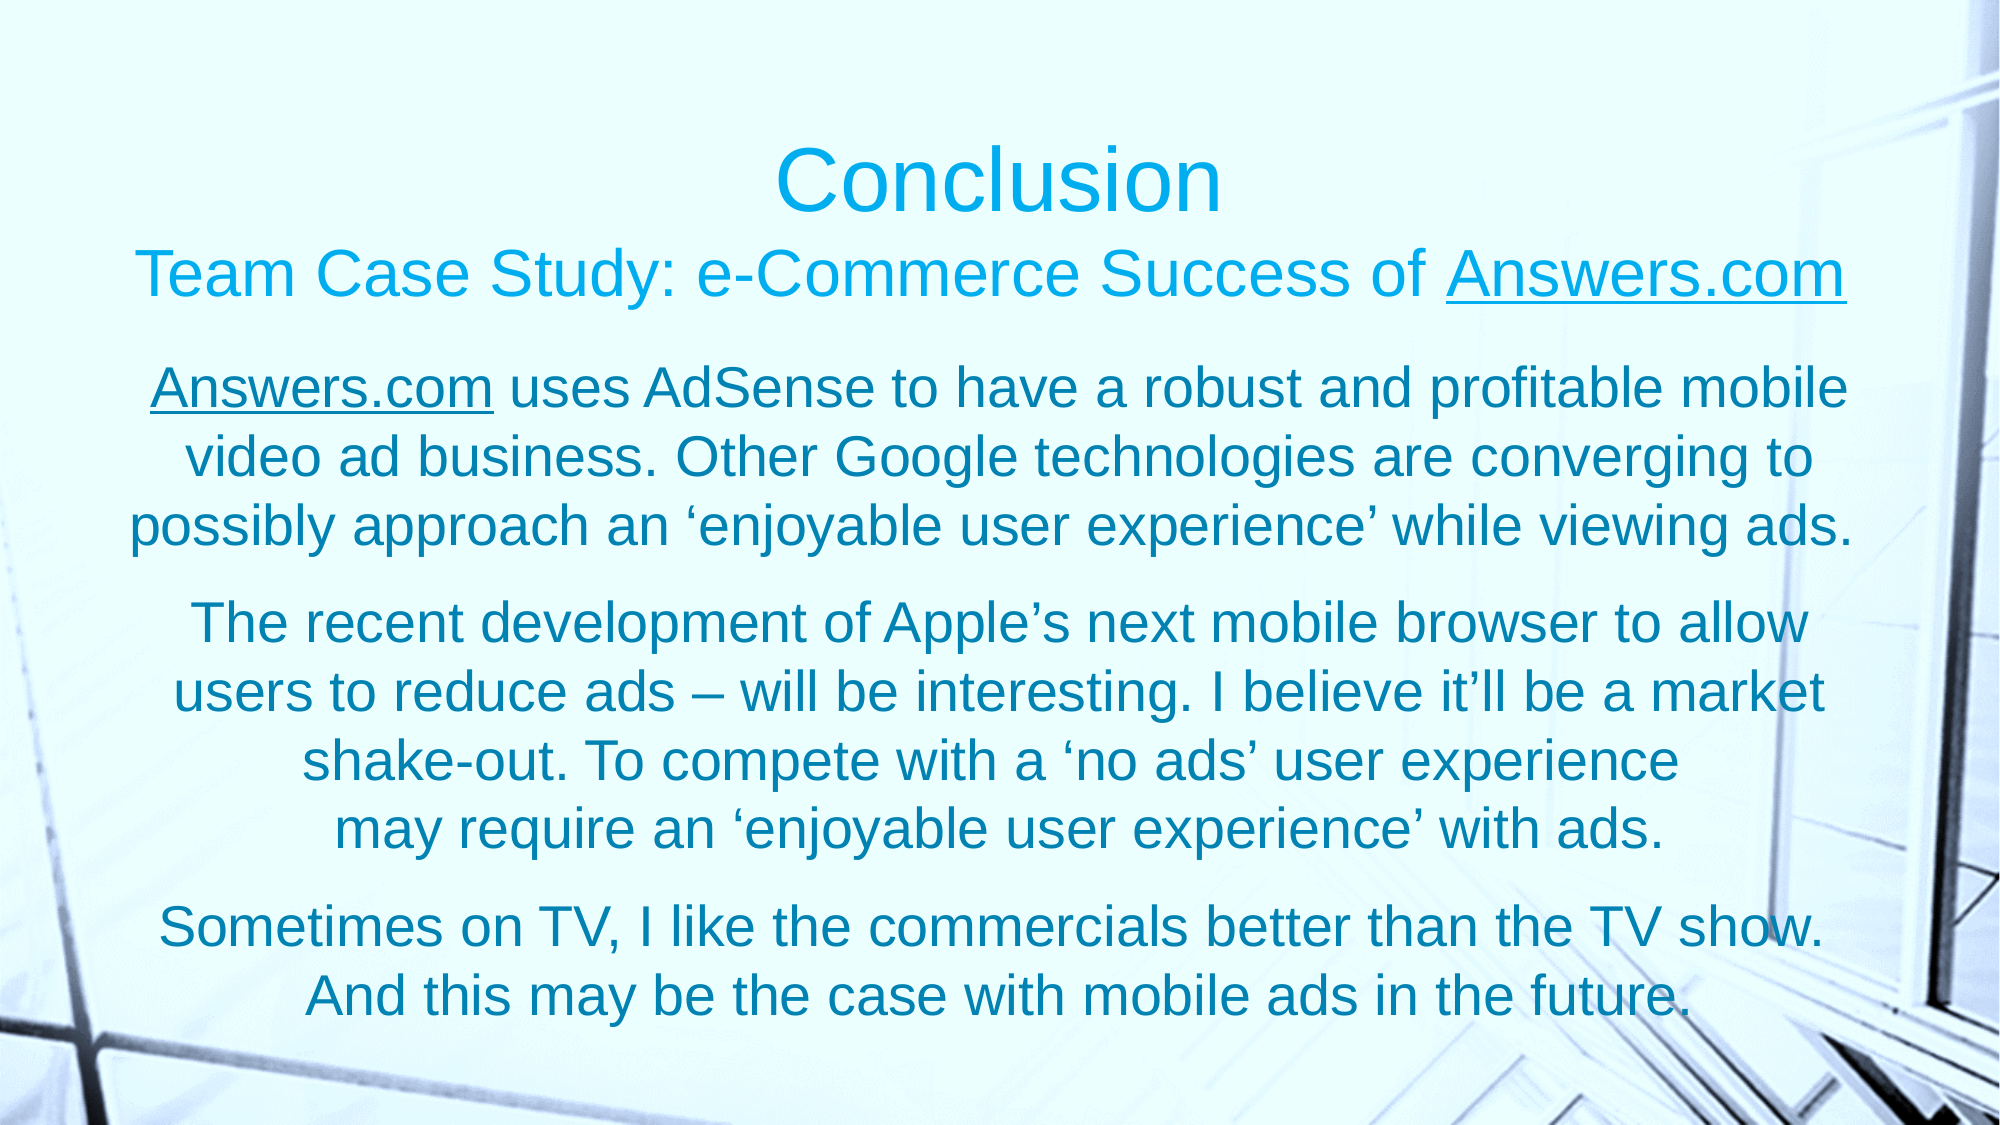

# Conclusion Team Case Study: e-Commerce Success of Answers.com Answers.com uses AdSense to have a robust and profitable mobile video ad business. Other Google technologies are converging to possibly approach an ‘enjoyable user experience’ while viewing ads. The recent development of Apple’s next mobile browser to allow users to reduce ads – will be interesting. I believe it’ll be a market shake-out. To compete with a ‘no ads’ user experience may require an ‘enjoyable user experience’ with ads. Sometimes on TV, I like the commercials better than the TV show. And this may be the case with mobile ads in the future.